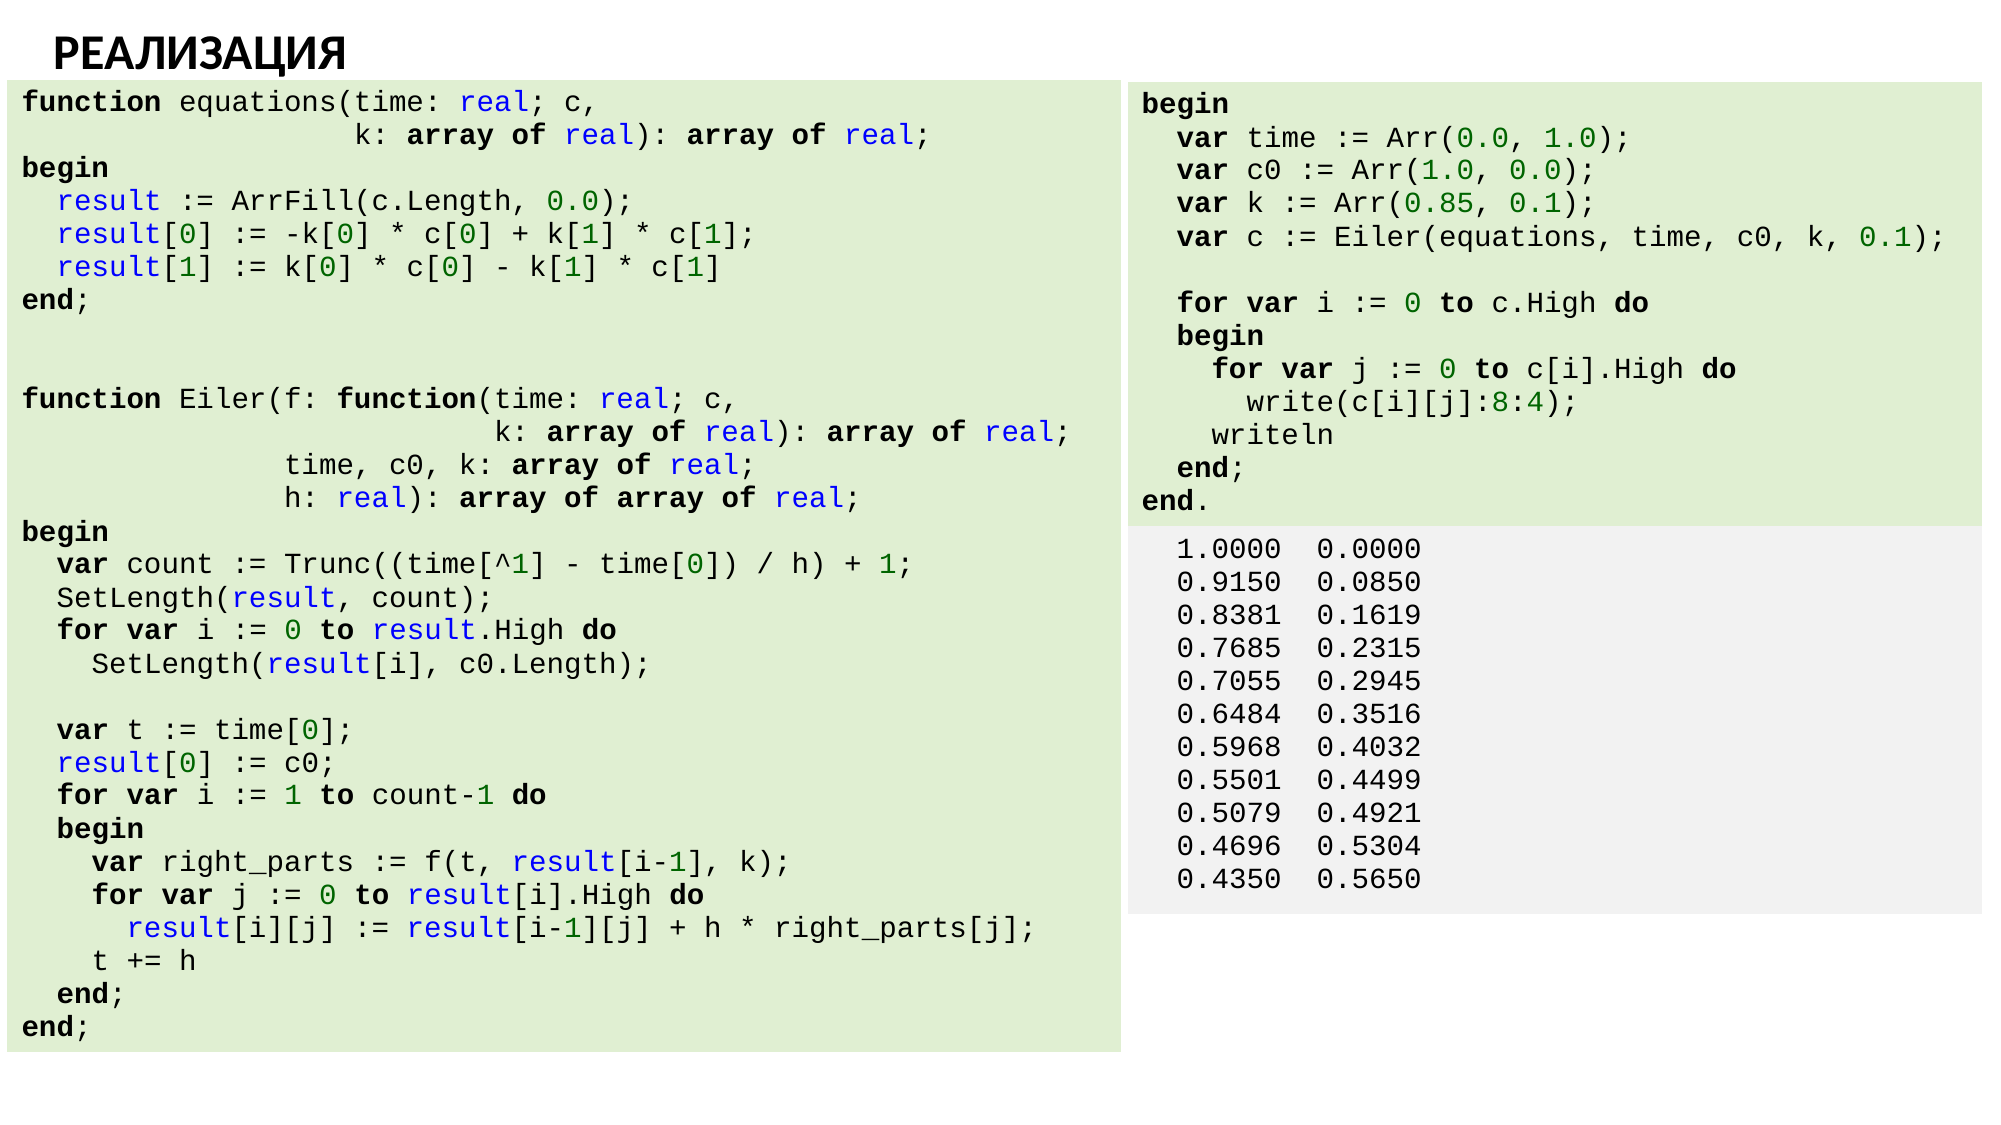

# РЕАЛИЗАЦИЯ
| function equations(time: real; c, k: array of real): array of real; begin result := ArrFill(c.Length, 0.0); result[0] := -k[0] \* c[0] + k[1] \* c[1]; result[1] := k[0] \* c[0] - k[1] \* c[1] end; function Eiler(f: function(time: real; c, k: array of real): array of real; time, c0, k: array of real; h: real): array of array of real; begin var count := Trunc((time[^1] - time[0]) / h) + 1; SetLength(result, count); for var i := 0 to result.High do SetLength(result[i], c0.Length); var t := time[0]; result[0] := c0; for var i := 1 to count-1 do begin var right\_parts := f(t, result[i-1], k); for var j := 0 to result[i].High do result[i][j] := result[i-1][j] + h \* right\_parts[j]; t += h end; end; |
| --- |
| begin var time := Arr(0.0, 1.0); var c0 := Arr(1.0, 0.0); var k := Arr(0.85, 0.1); var c := Eiler(equations, time, c0, k, 0.1); for var i := 0 to c.High do begin for var j := 0 to c[i].High do write(c[i][j]:8:4); writeln end; end. |
| --- |
| 1.0000 0.0000 0.9150 0.0850 0.8381 0.1619 0.7685 0.2315 0.7055 0.2945 0.6484 0.3516 0.5968 0.4032 0.5501 0.4499 0.5079 0.4921 0.4696 0.5304 0.4350 0.5650 |